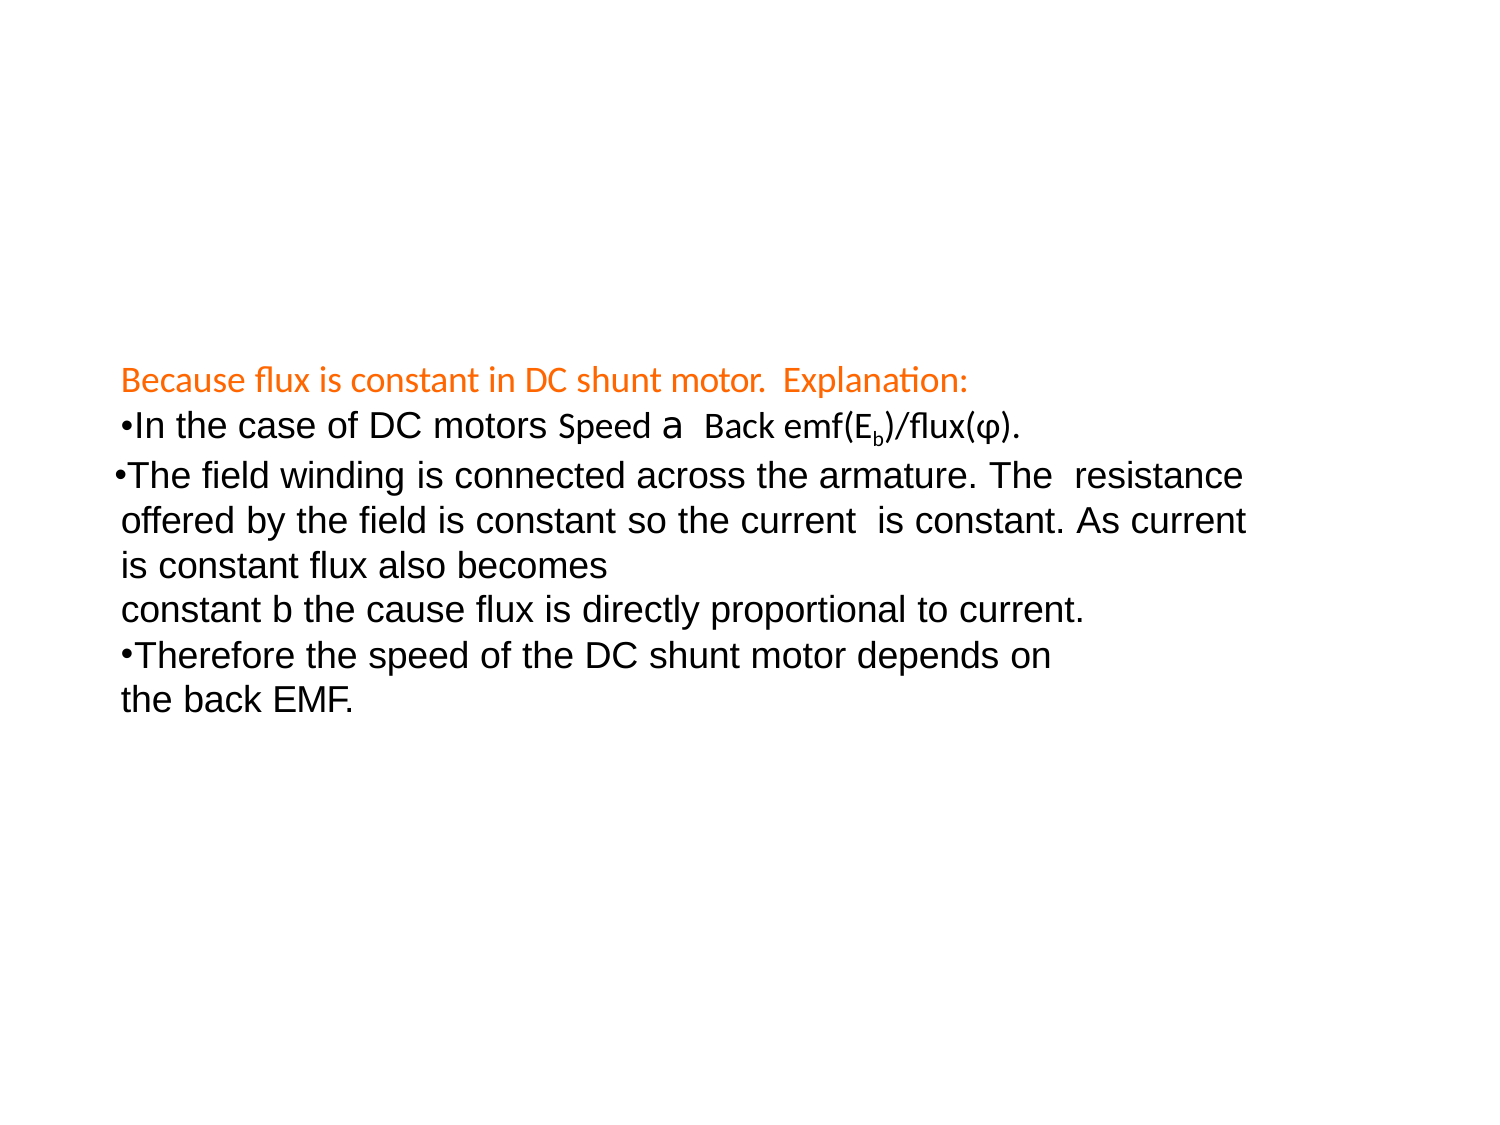

Because flux is constant in DC shunt motor.  Explanation:
In the case of DC motors Speed 𝖺 Back emf(Eb)/flux(φ).
The field winding is connected across the armature. The  resistance offered by the field is constant so the current  is constant. As current is constant flux also becomes
constant b the cause flux is directly proportional to current.
Therefore the speed of the DC shunt motor depends on
the back EMF.